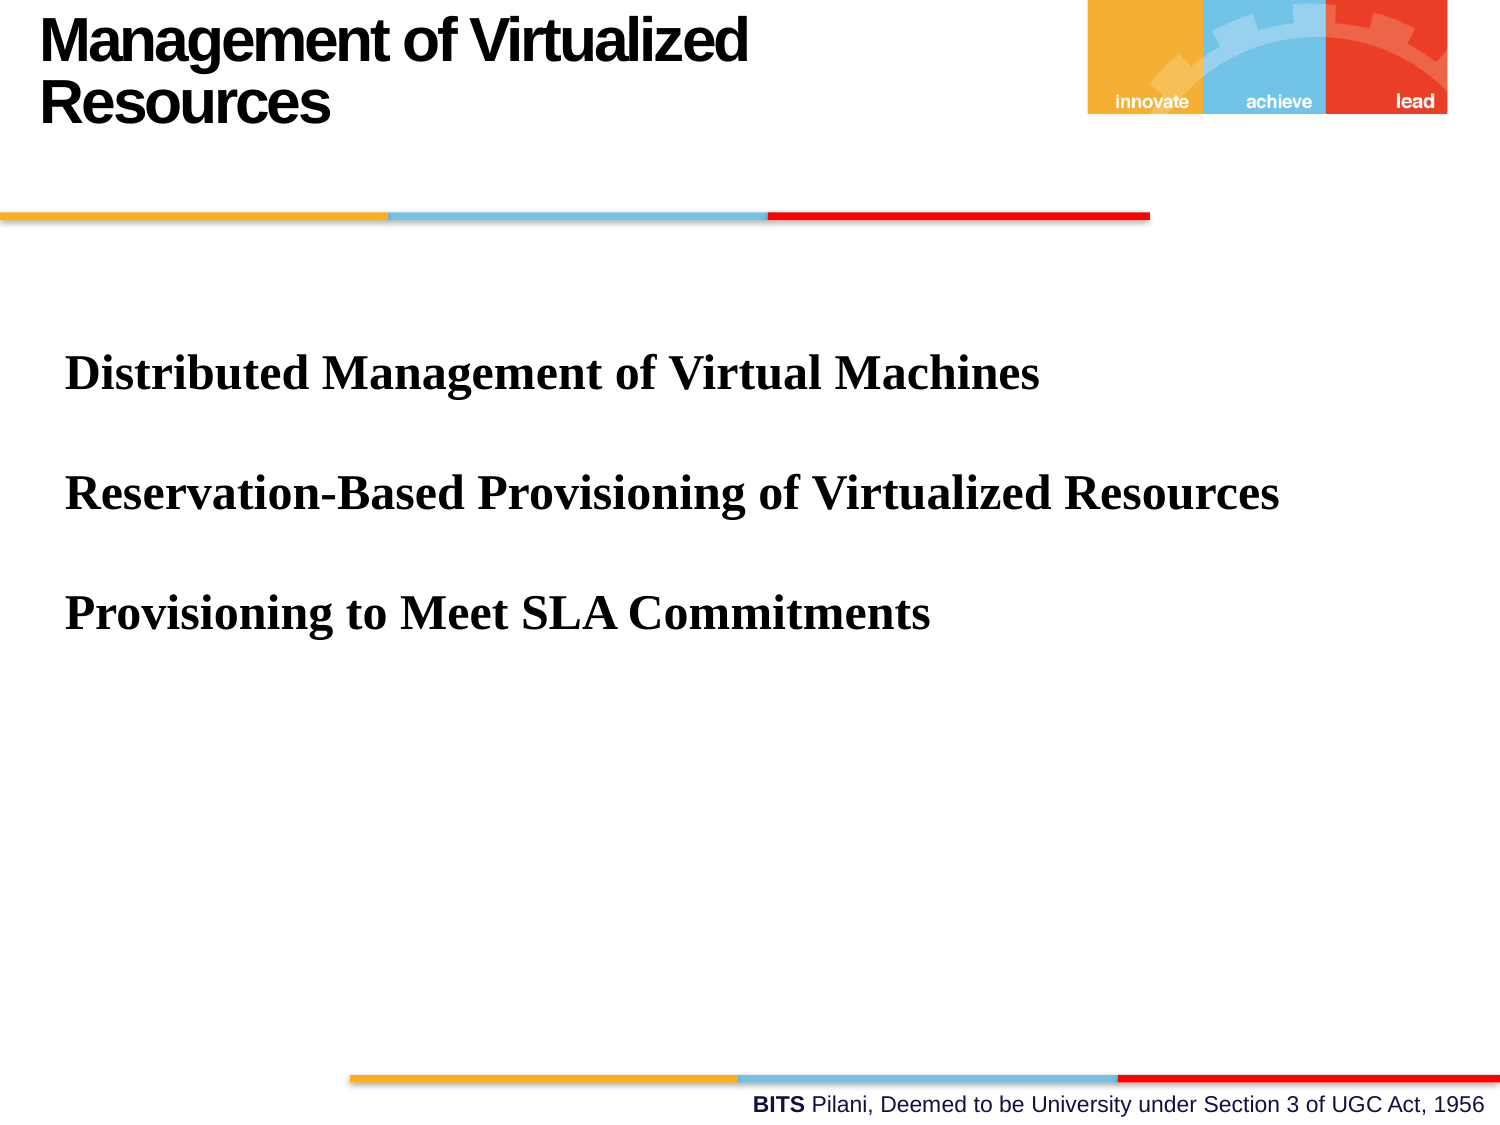

Management of Virtualized Resources
Distributed Management of Virtual Machines

Reservation-Based Provisioning of Virtualized Resources

Provisioning to Meet SLA Commitments